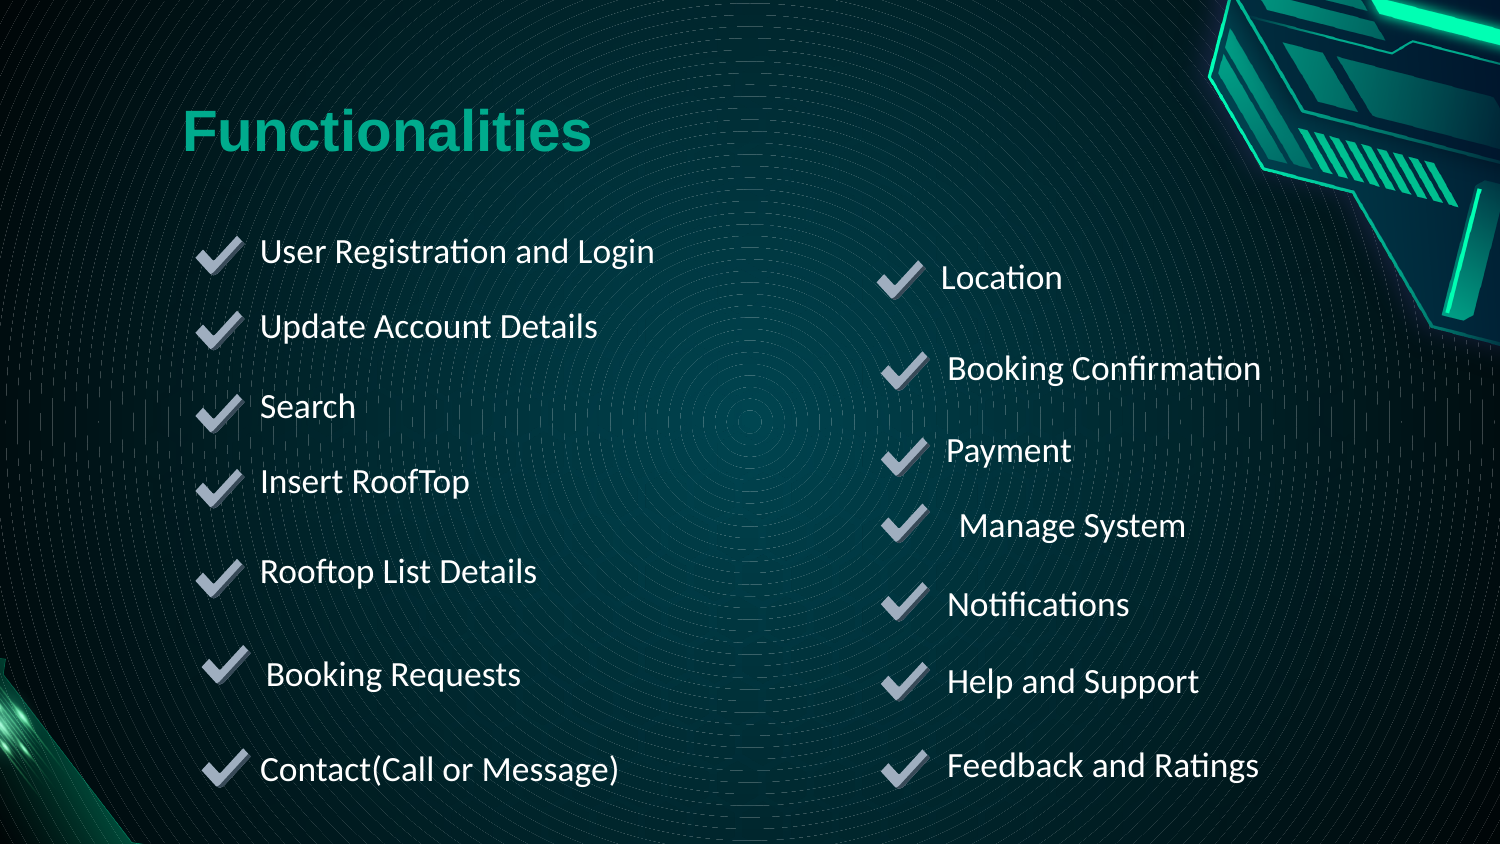

# Functionalities
User Registration and Login

Location

Update Account Details

Booking Confirmation

Search

Payment

Insert RoofTop

Manage System

Rooftop List Details

Notifications

Booking Requests
Help and Support

Contact(Call or Message)
Feedback and Ratings